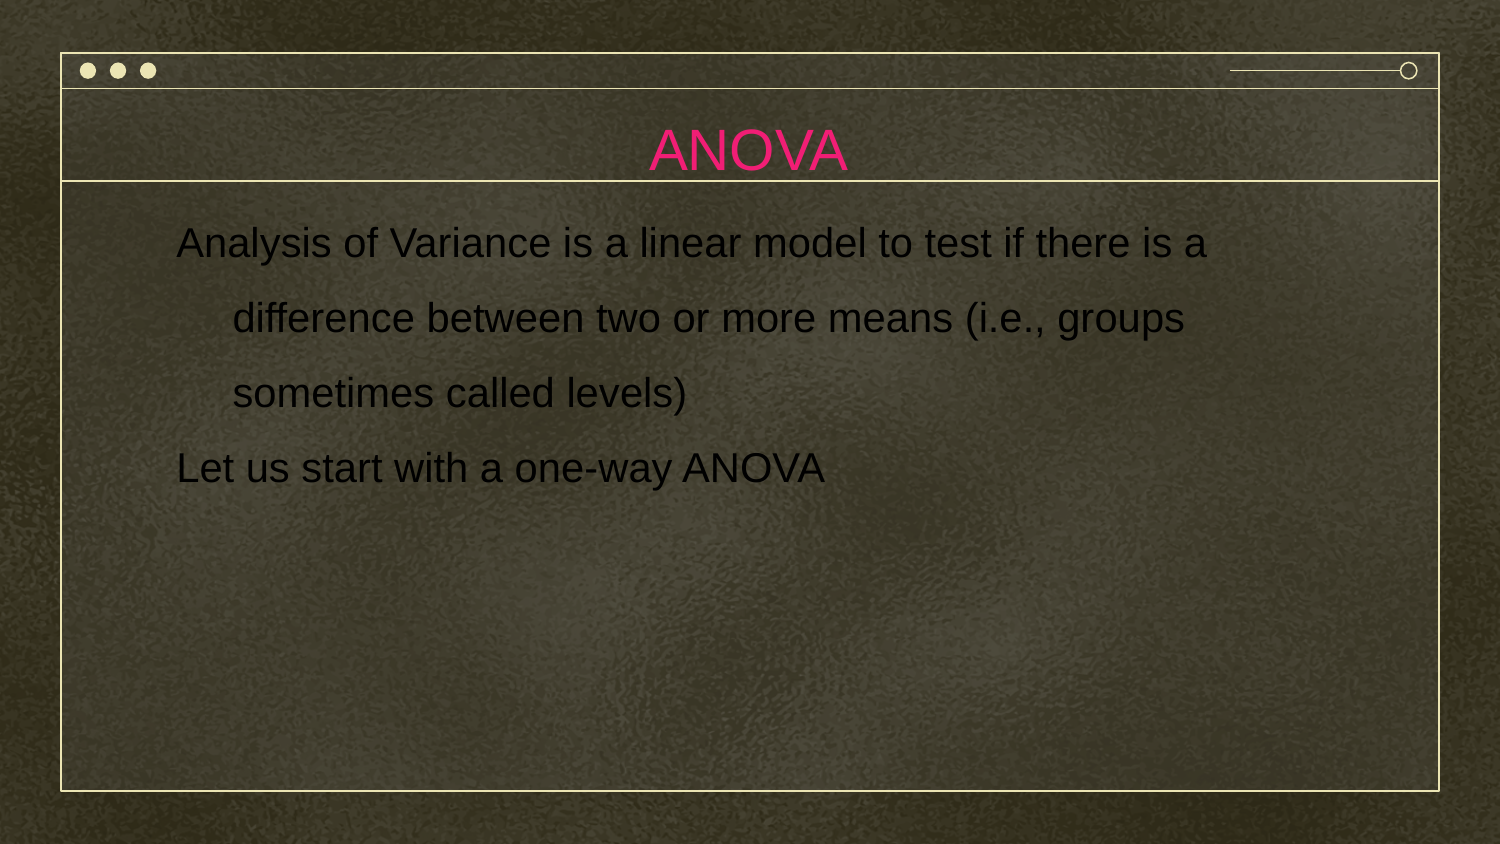

# ANOVA
Analysis of Variance is a linear model to test if there is a difference between two or more means (i.e., groups sometimes called levels)
Let us start with a one-way ANOVA